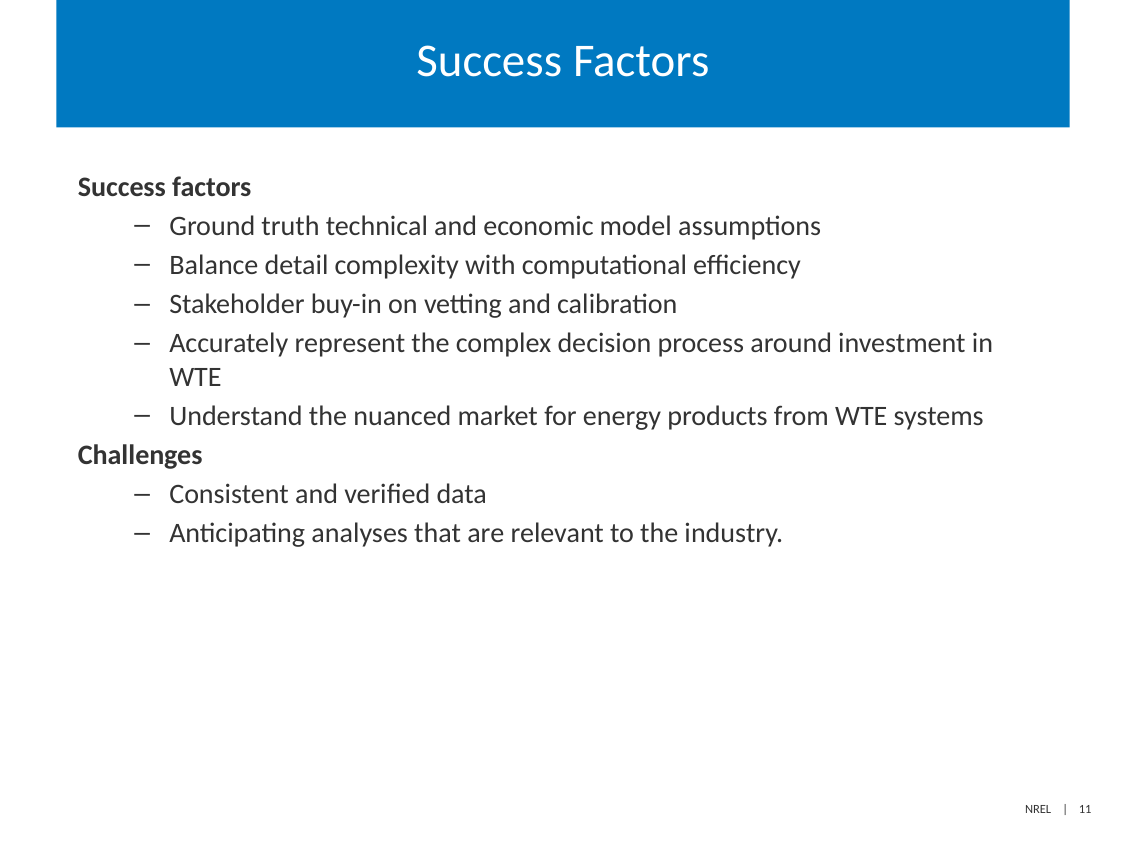

# Success Factors
Success factors
Ground truth technical and economic model assumptions
Balance detail complexity with computational efficiency
Stakeholder buy-in on vetting and calibration
Accurately represent the complex decision process around investment in WTE
Understand the nuanced market for energy products from WTE systems
Challenges
Consistent and verified data
Anticipating analyses that are relevant to the industry.